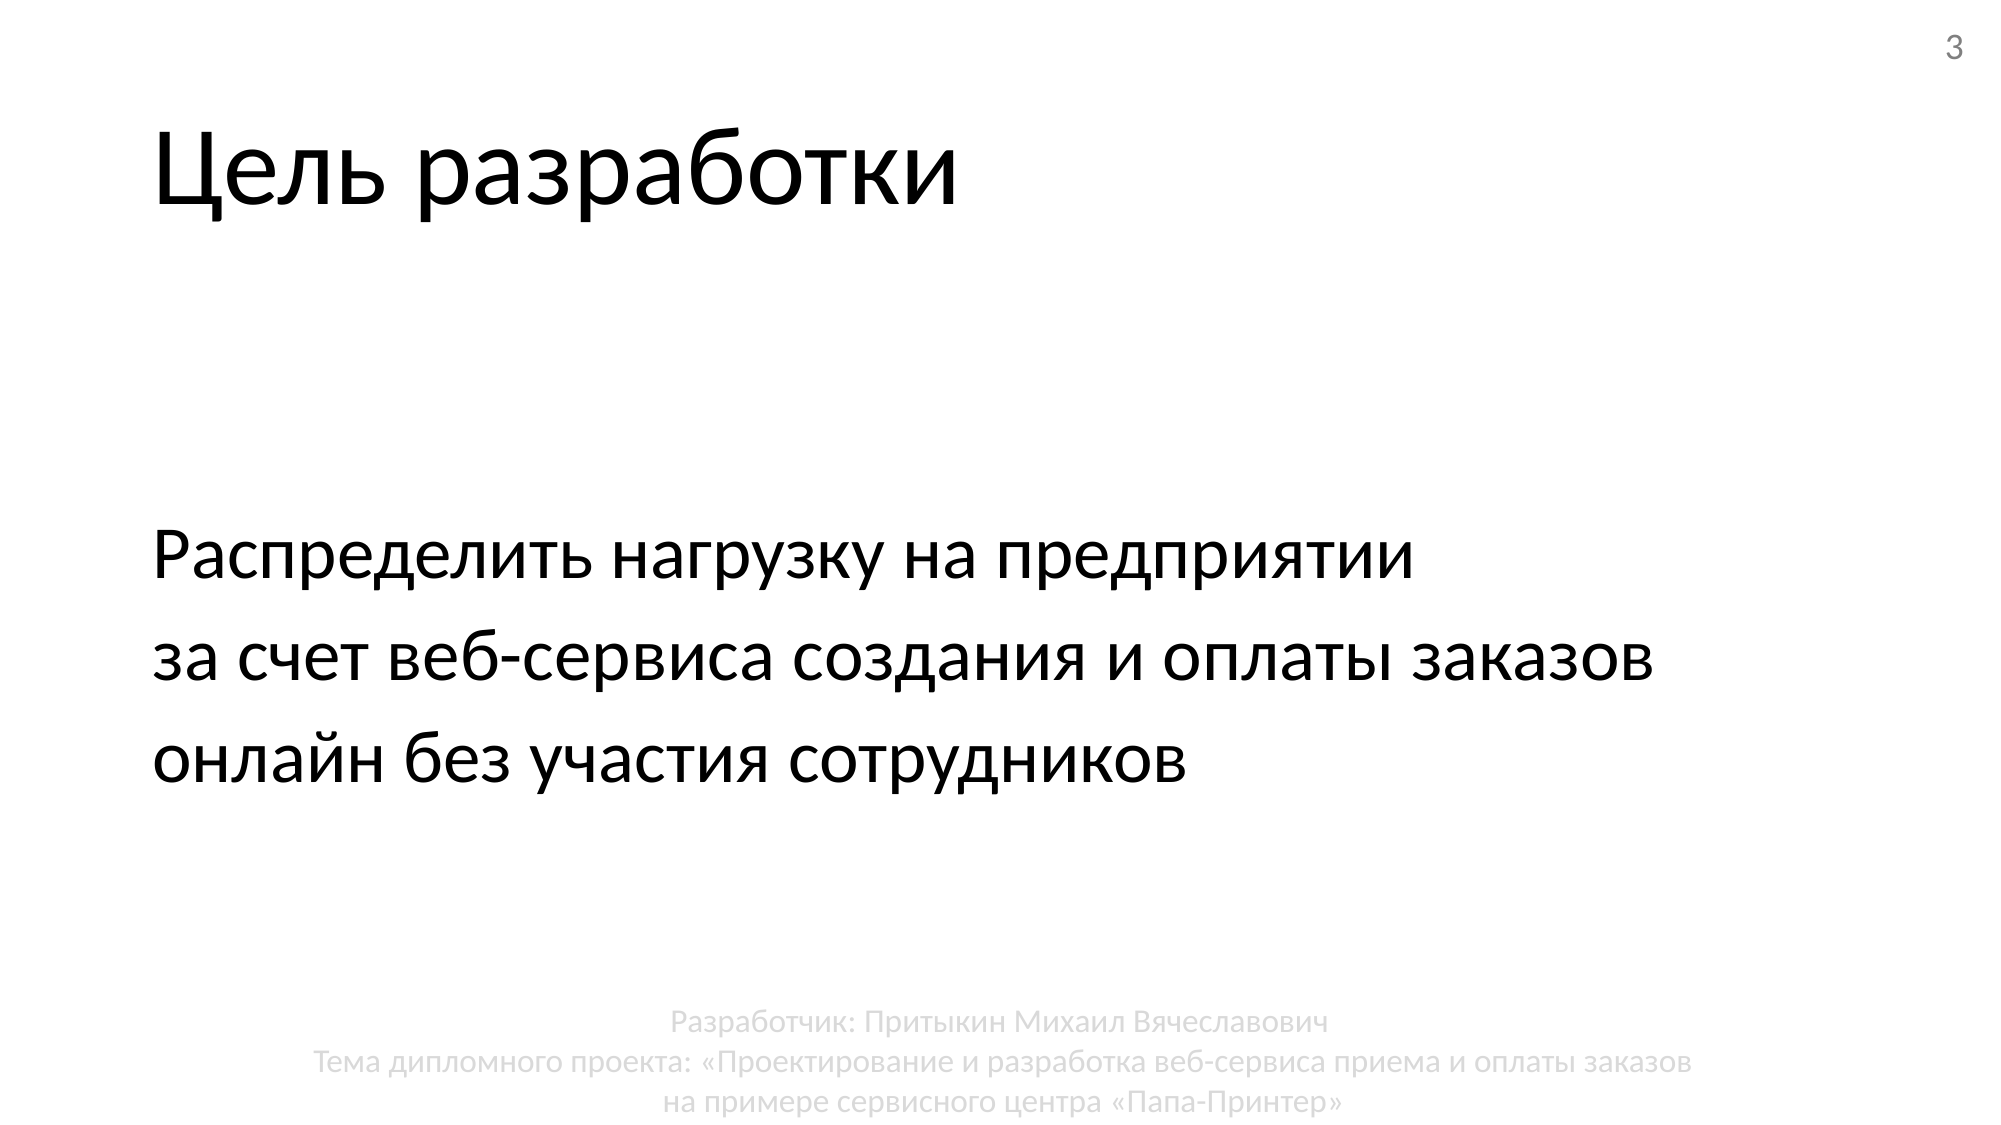

3
# Цель разработки
Распределить нагрузку на предприятии
за счет веб-сервиса создания и оплаты заказов
онлайн без участия сотрудников
Разработчик: Притыкин Михаил Вячеславович
 Тема дипломного проекта: «Проектирование и разработка веб-сервиса приема и оплаты заказов
 на примере сервисного центра «Папа-Принтер»